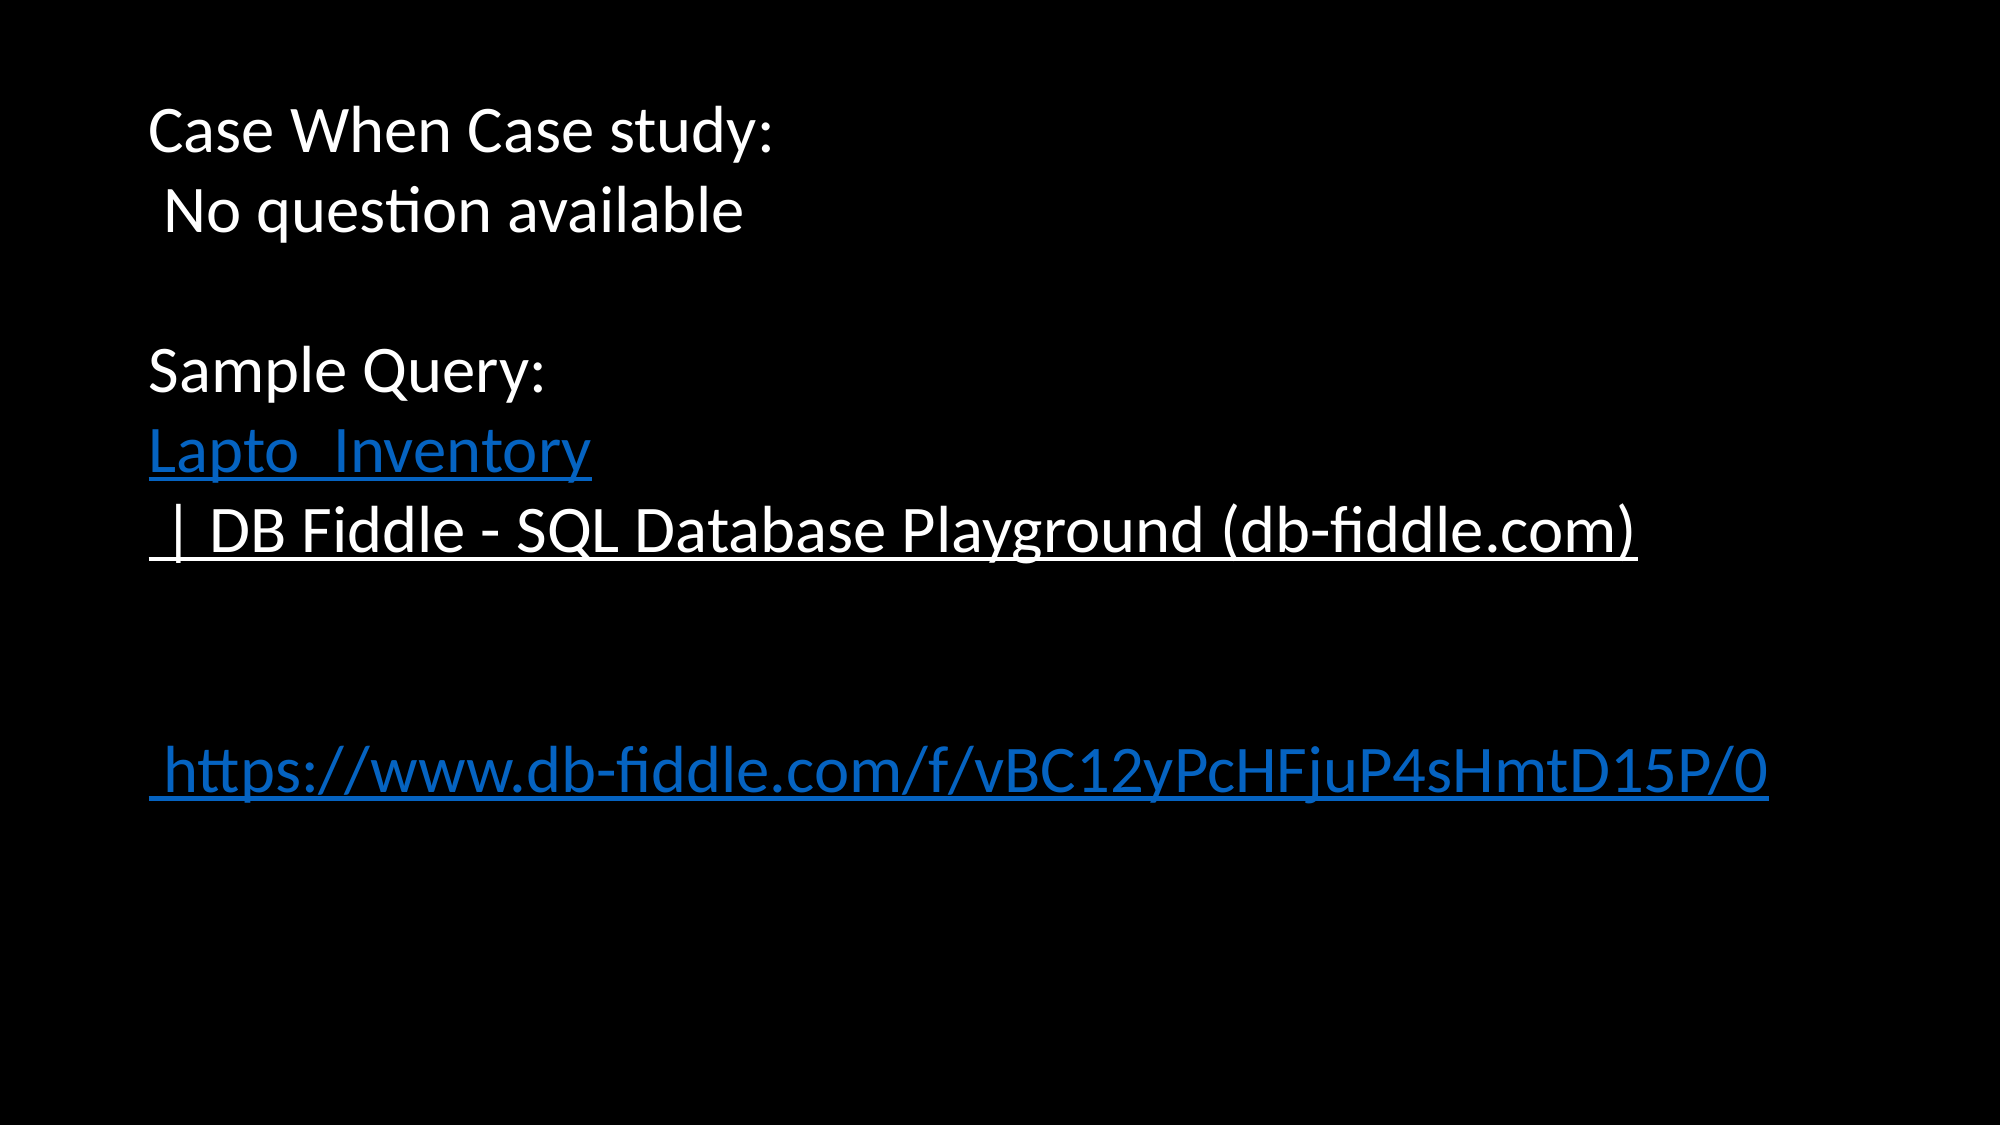

Case When Case study:
 No question available

Sample Query:
Lapto_Inventory | DB Fiddle - SQL Database Playground (db-fiddle.com)
 https://www.db-fiddle.com/f/vBC12yPcHFjuP4sHmtD15P/0